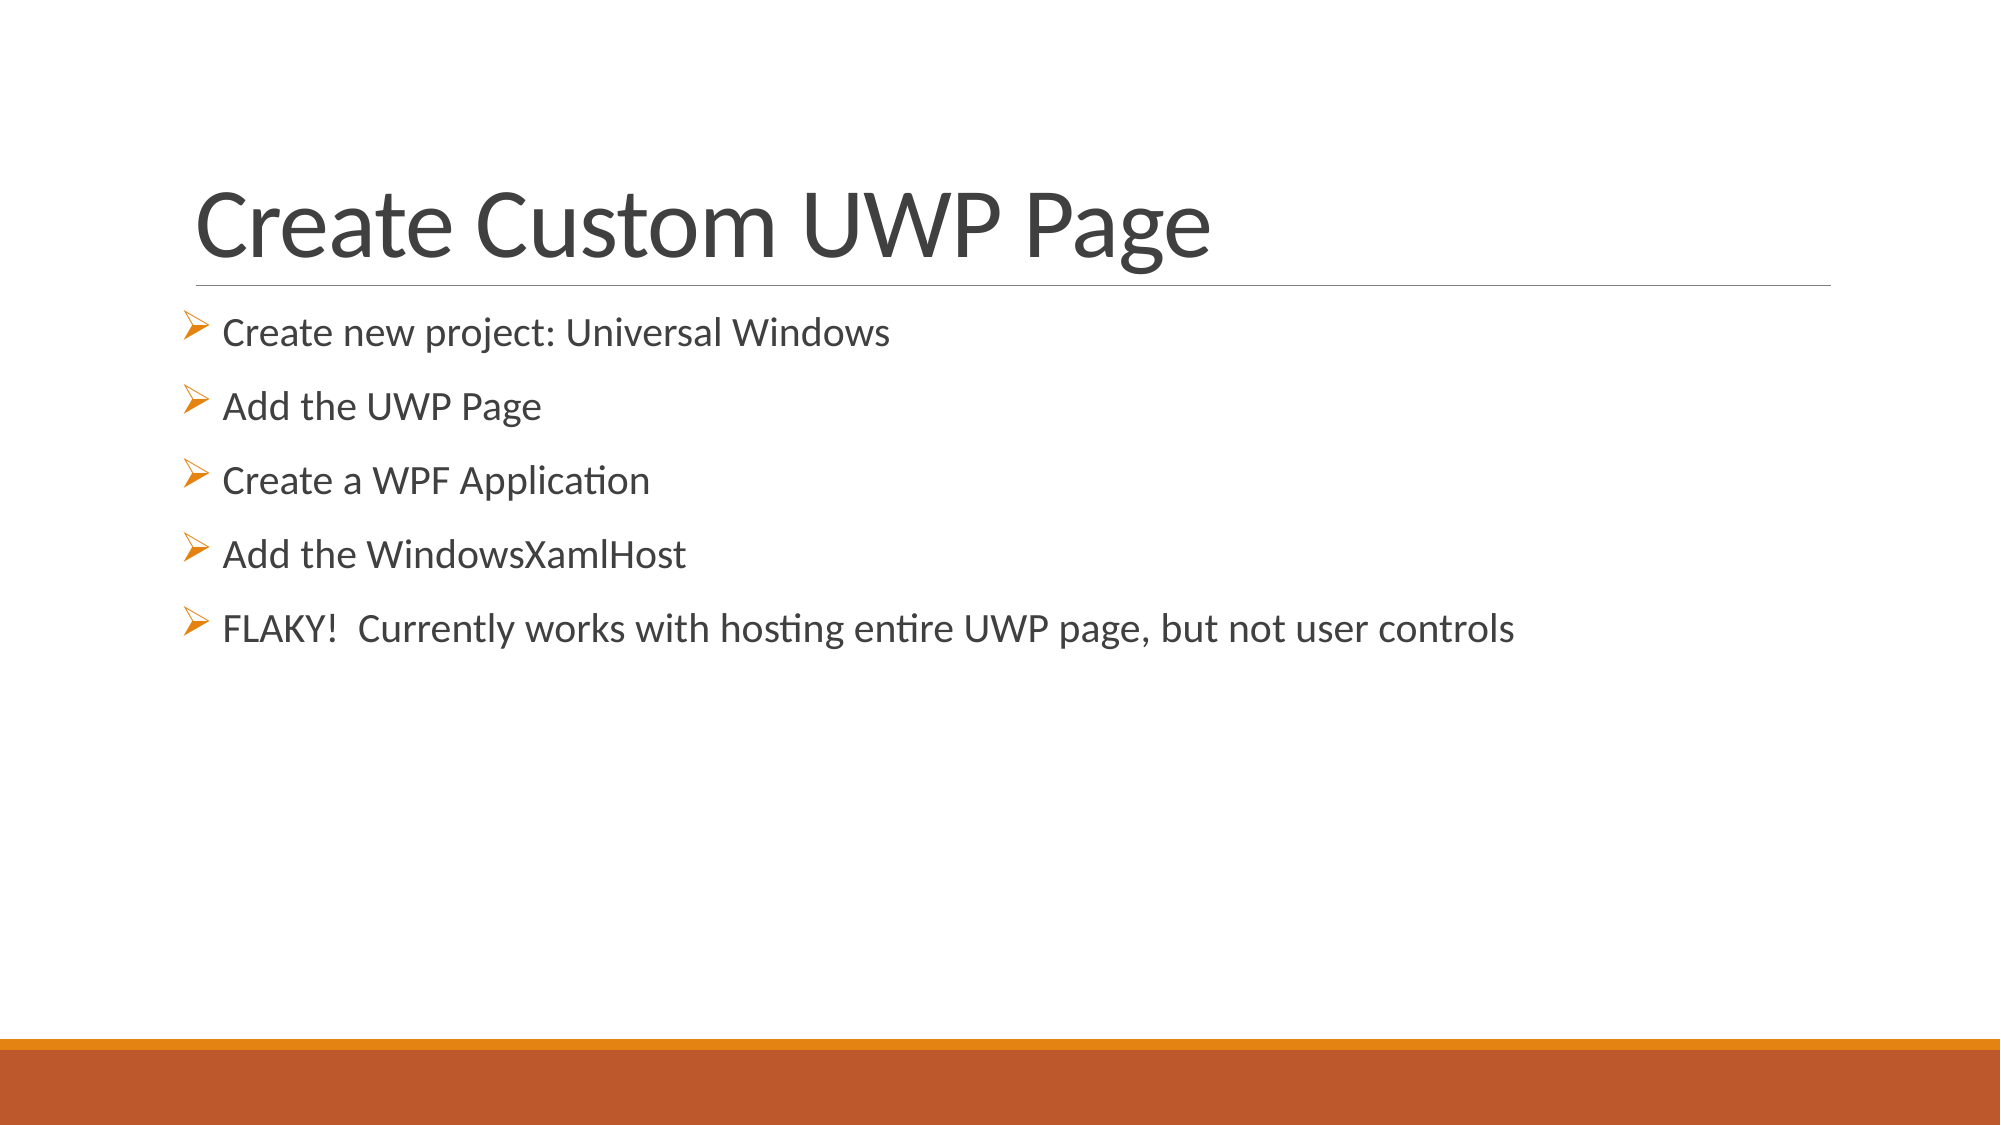

# Create Custom UWP Page
 Create new project: Universal Windows
 Add the UWP Page
 Create a WPF Application
 Add the WindowsXamlHost
 FLAKY!  Currently works with hosting entire UWP page, but not user controls